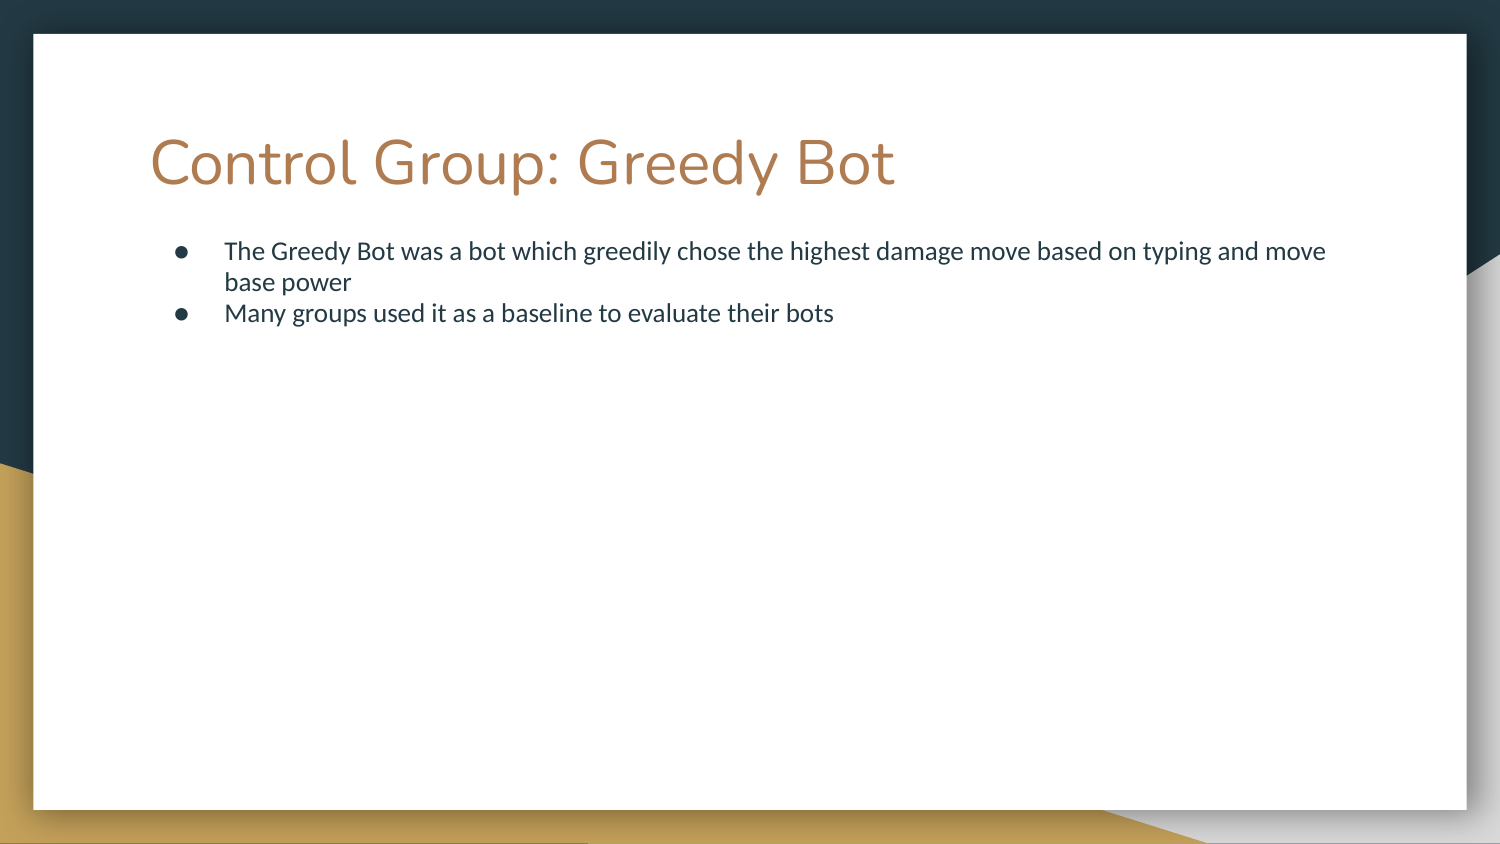

# Control Group: Greedy Bot
The Greedy Bot was a bot which greedily chose the highest damage move based on typing and move base power
Many groups used it as a baseline to evaluate their bots